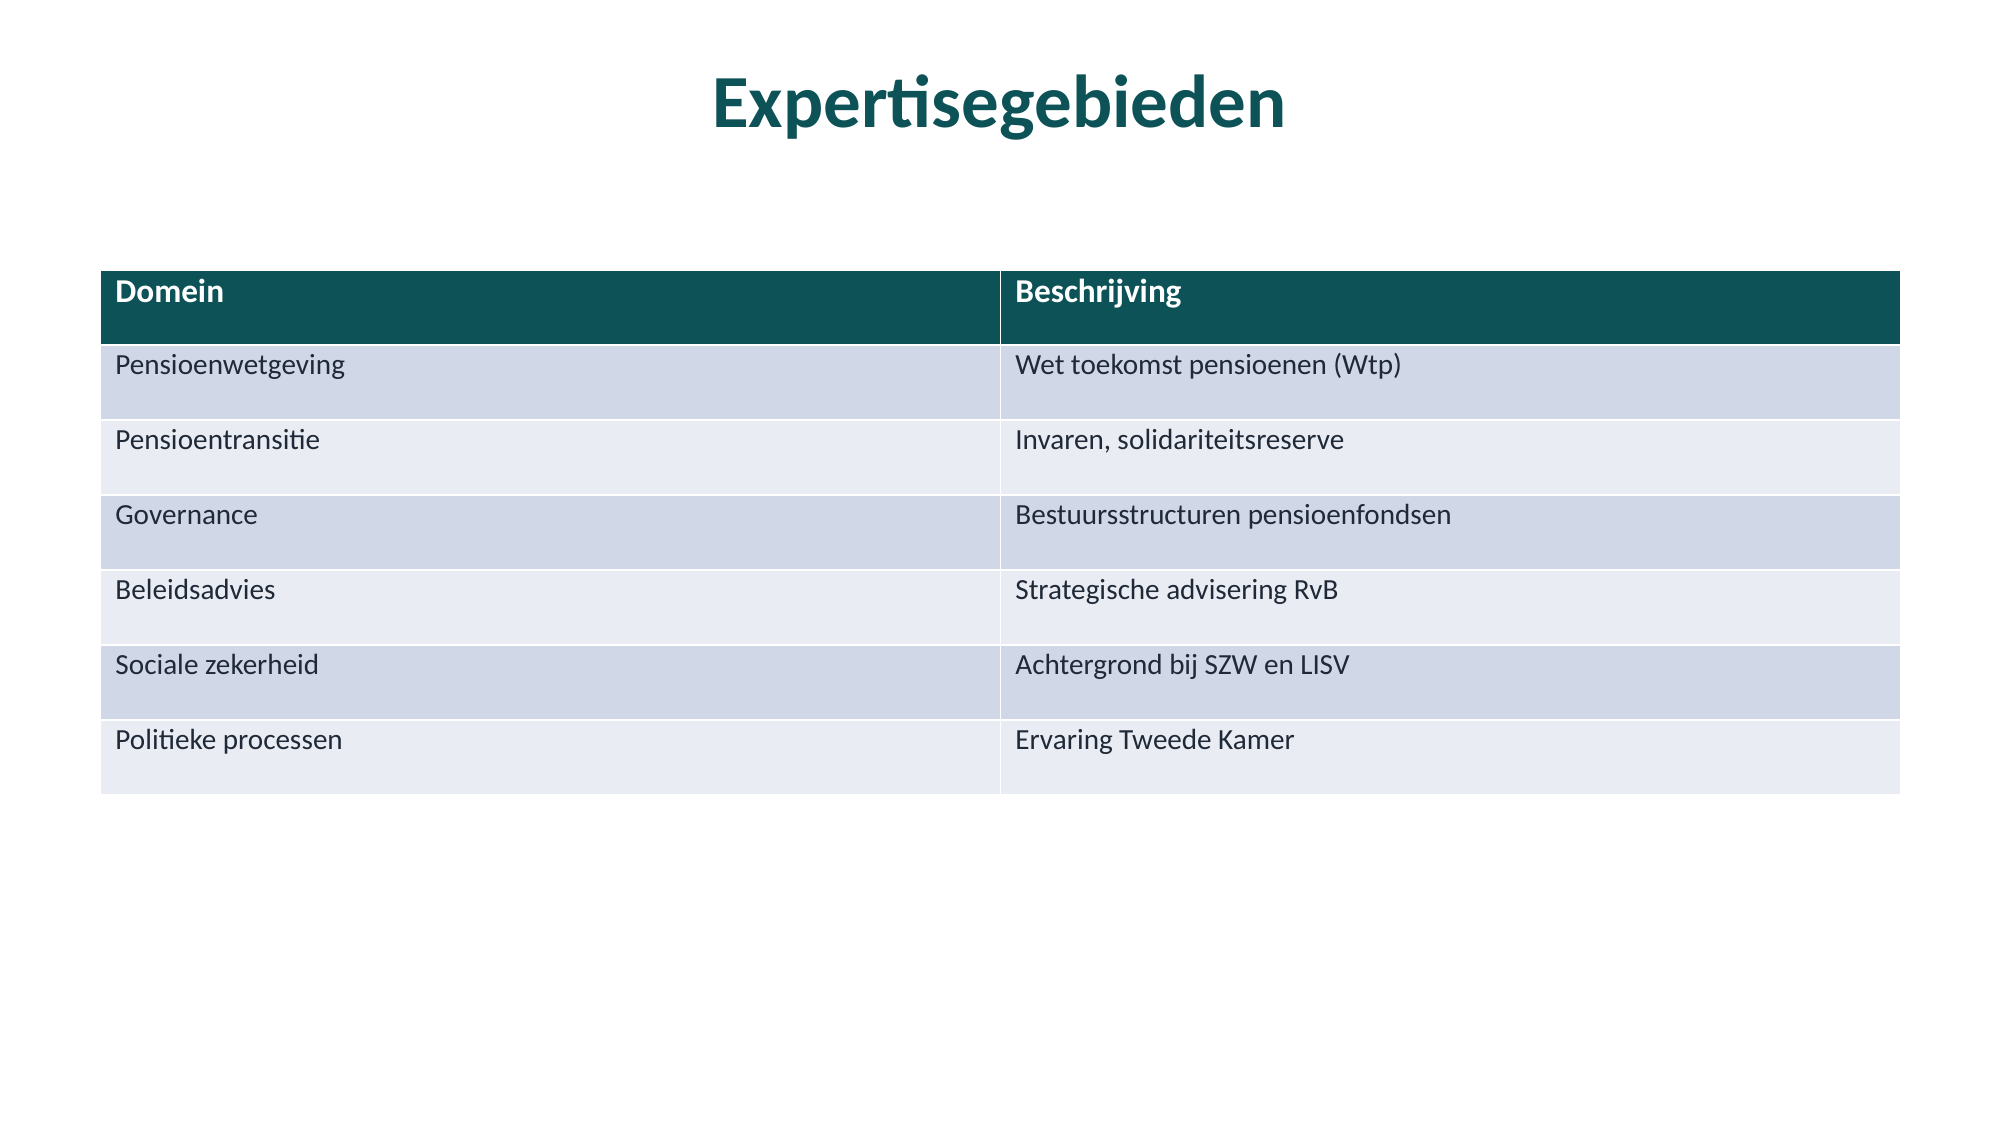

Expertisegebieden
| Domein | Beschrijving |
| --- | --- |
| Pensioenwetgeving | Wet toekomst pensioenen (Wtp) |
| Pensioentransitie | Invaren, solidariteitsreserve |
| Governance | Bestuursstructuren pensioenfondsen |
| Beleidsadvies | Strategische advisering RvB |
| Sociale zekerheid | Achtergrond bij SZW en LISV |
| Politieke processen | Ervaring Tweede Kamer |